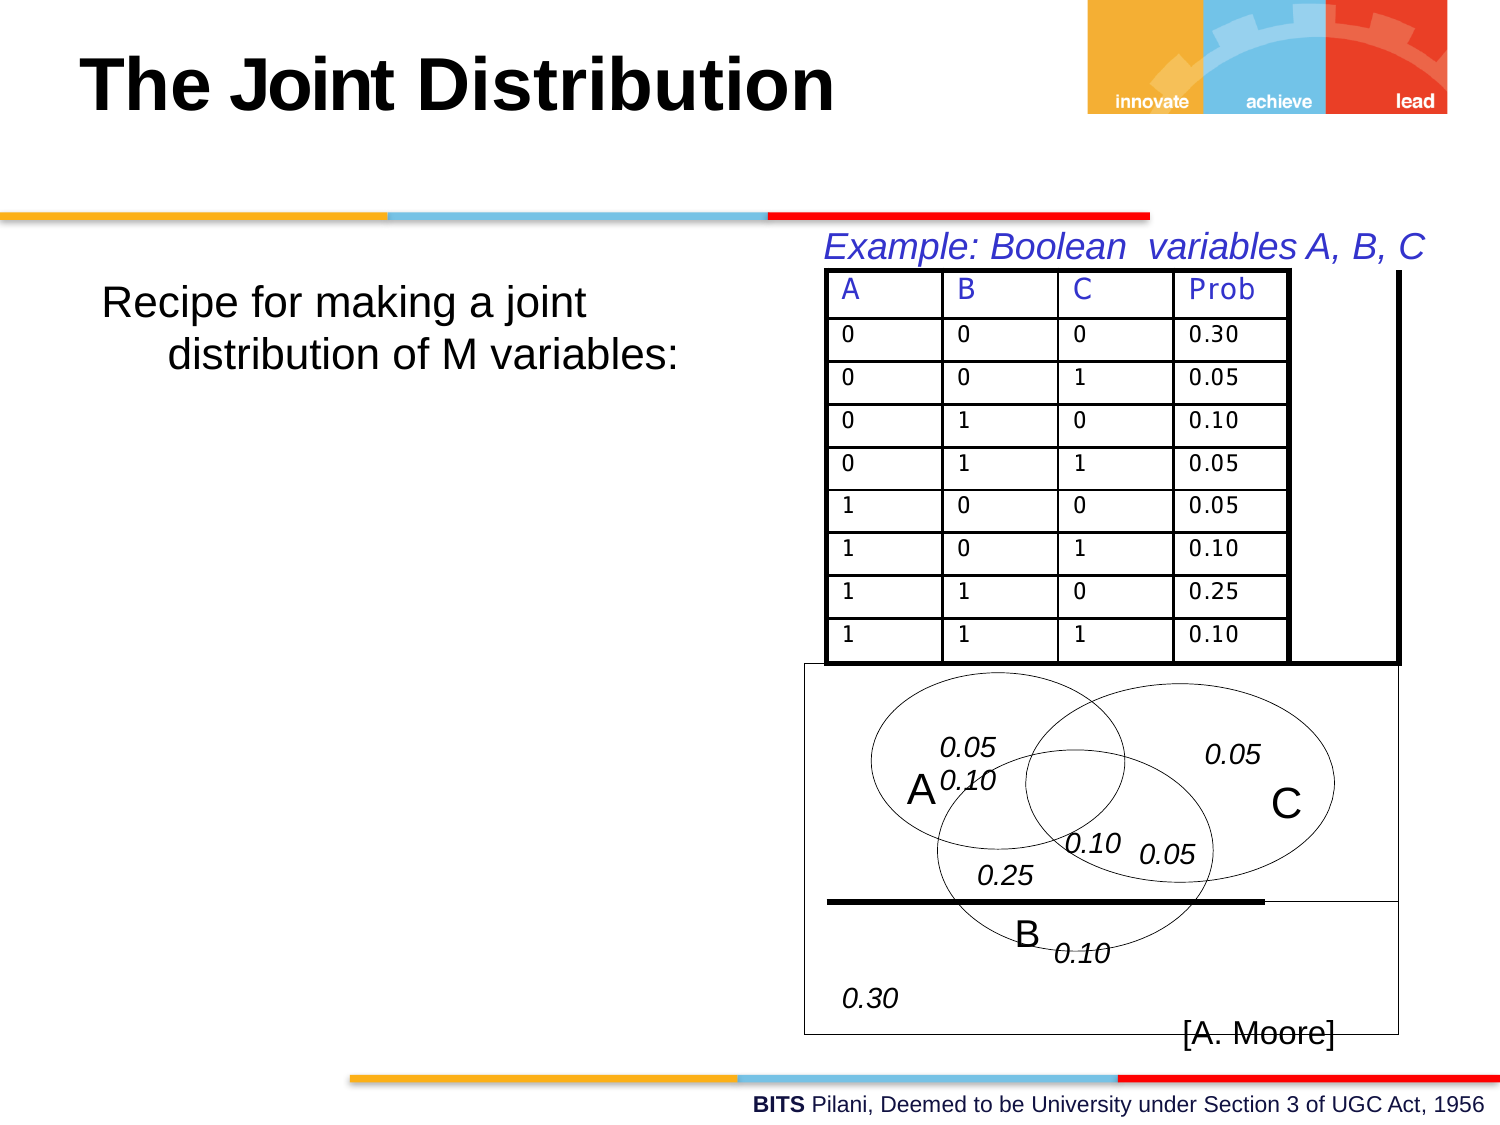

The	Joint Distribution
Example: Boolean  variables A, B, C
Recipe for making a joint  distribution of M variables:
|  | A |  |  | B | C |  | Prob |  |  |  |
| --- | --- | --- | --- | --- | --- | --- | --- | --- | --- | --- |
|  | 0 |  |  | 0 | 0 |  | 0.30 |  |  |  |
|  | 0 |  |  | 0 | 1 |  | 0.05 |  |  |  |
|  | 0 |  |  | 1 | 0 |  | 0.10 |  |  |  |
|  | 0 |  |  | 1 | 1 |  | 0.05 |  |  |  |
|  | 1 |  |  | 0 | 0 |  | 0.05 |  |  |  |
|  | 1 |  |  | 0 | 1 |  | 0.10 |  |  |  |
|  | 1 |  |  | 1 | 0 |  | 0.25 |  |  |  |
|  | 1 |  |  | 1 | 1 |  | 0.10 |  |  |  |
|  |  | A | 0.05 0.10 0.10 0.25 |  |  | 0.05 |  | 0.05 | C |  |
|  |  |  | B 0.10 |  |  |  |  |  |  |  |
|  | 0.30 |  |  |  |  |  |  |  |  |  |

[A. Moore]